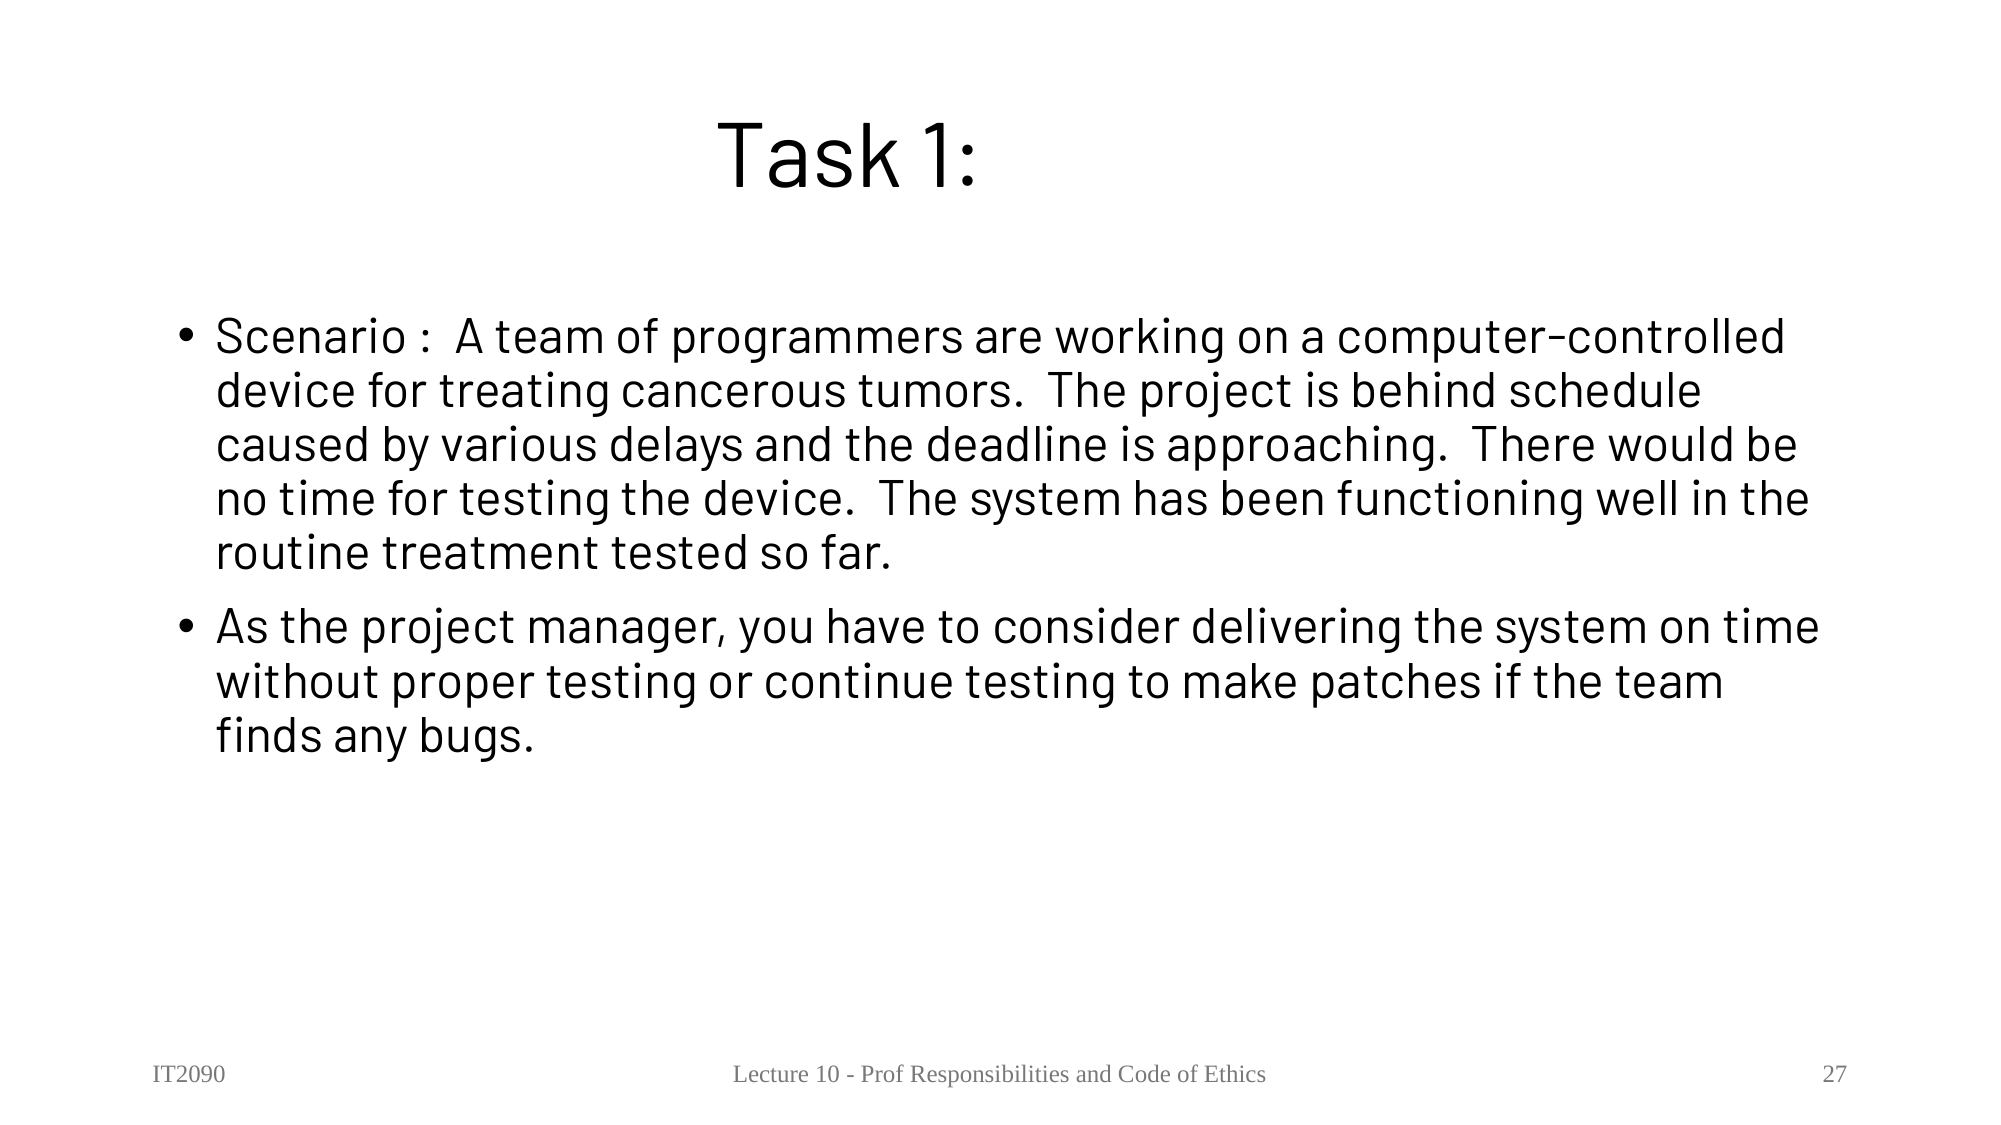

# Task 1:
Scenario :  A team of programmers are working on a computer-controlled device for treating cancerous tumors.  The project is behind schedule caused by various delays and the deadline is approaching.  There would be no time for testing the device.  The system has been functioning well in the routine treatment tested so far.
As the project manager, you have to consider delivering the system on time without proper testing or continue testing to make patches if the team finds any bugs.
IT2090
Lecture 10 - Prof Responsibilities and Code of Ethics
27